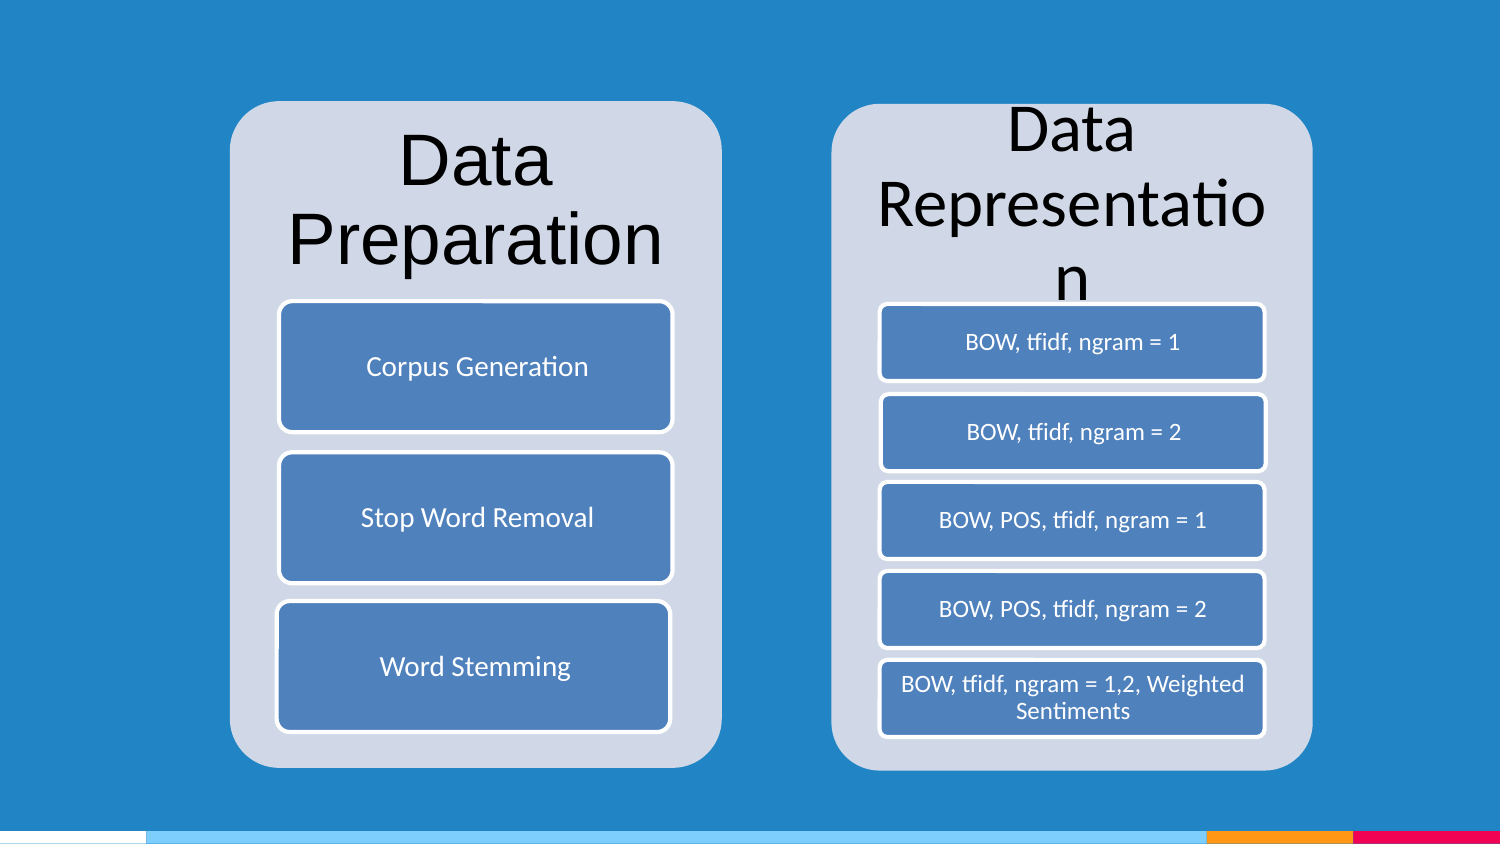

Data Preparation
Corpus Generation
Stop Word Removal
Word Stemming
Data Representation
BOW, tfidf, ngram = 1
BOW, tfidf, ngram = 2
BOW, POS, tfidf, ngram = 1
BOW, POS, tfidf, ngram = 2
BOW, tfidf, ngram = 1,2, Weighted Sentiments